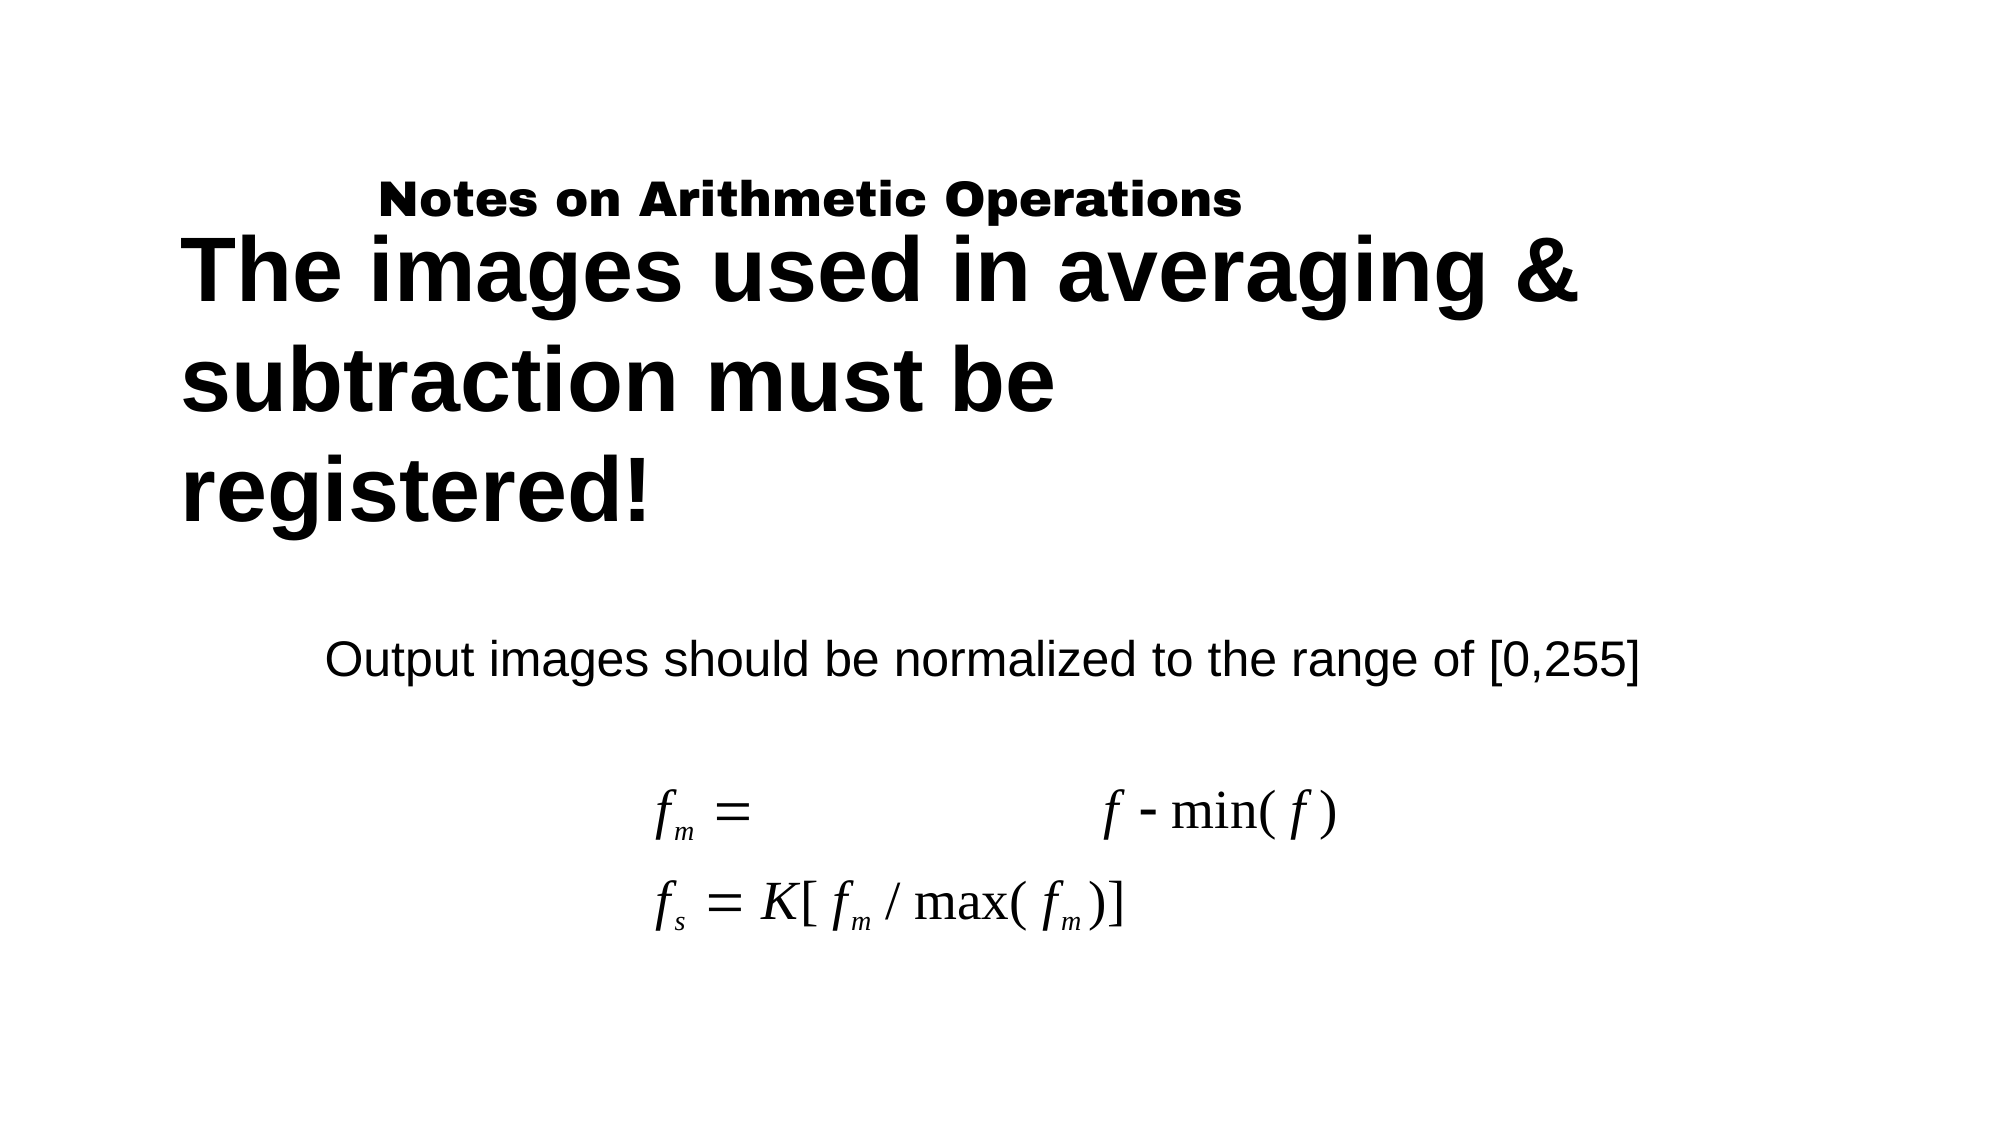

Notes on Arithmetic Operations
# The images used in averaging & subtraction must be
registered!
Output images should be normalized to the range of [0,255]

fm  =	f	− min( f )
fs  = K[ fm  / max( fm )]